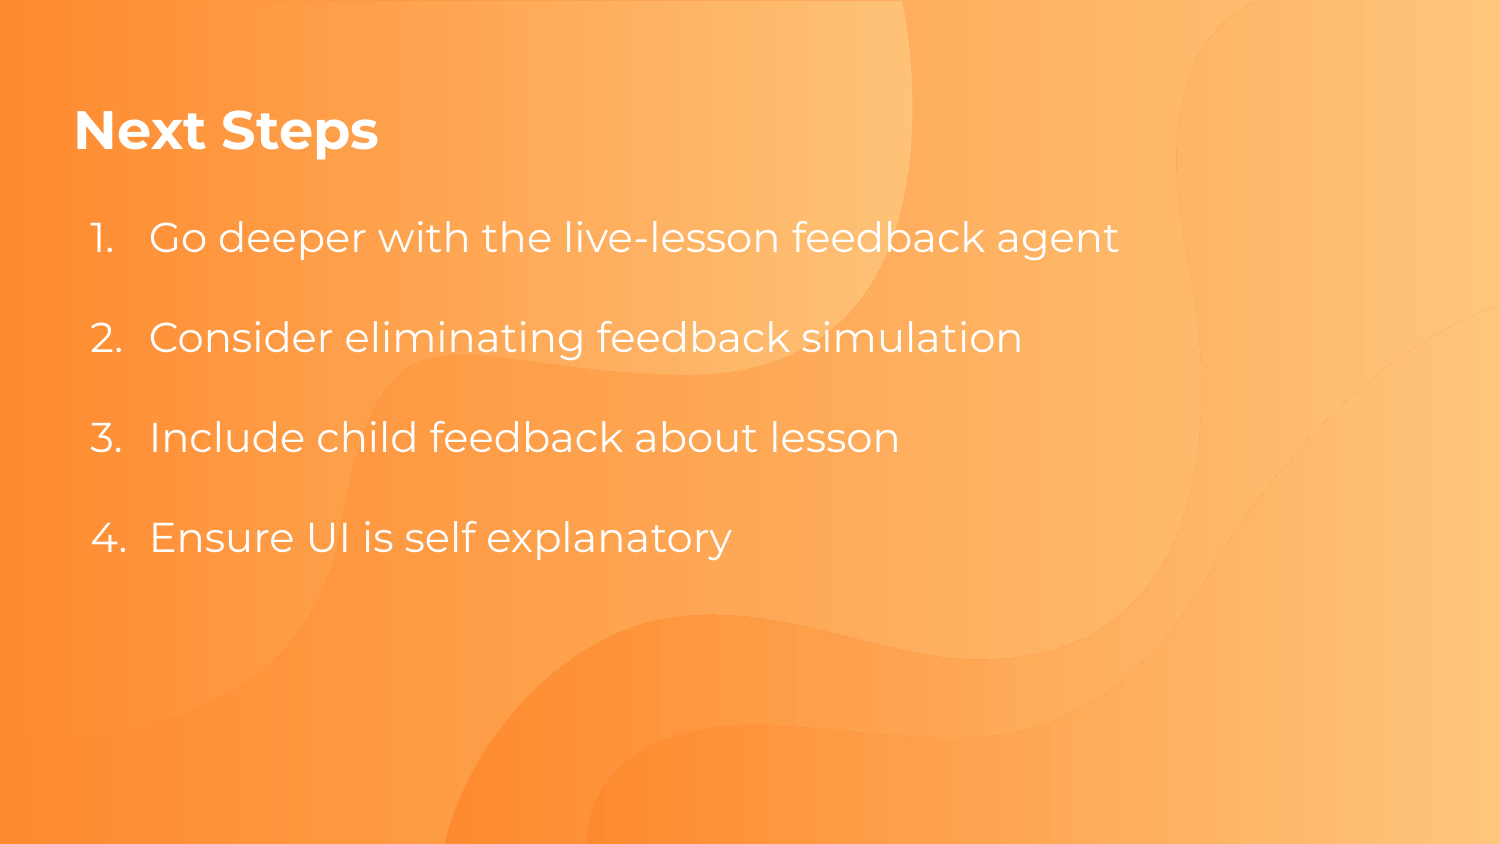

# Next Steps

Go deeper with the live-lesson feedback agent
Consider eliminating feedback simulation

Include child feedback about lesson

Ensure UI is self explanatory